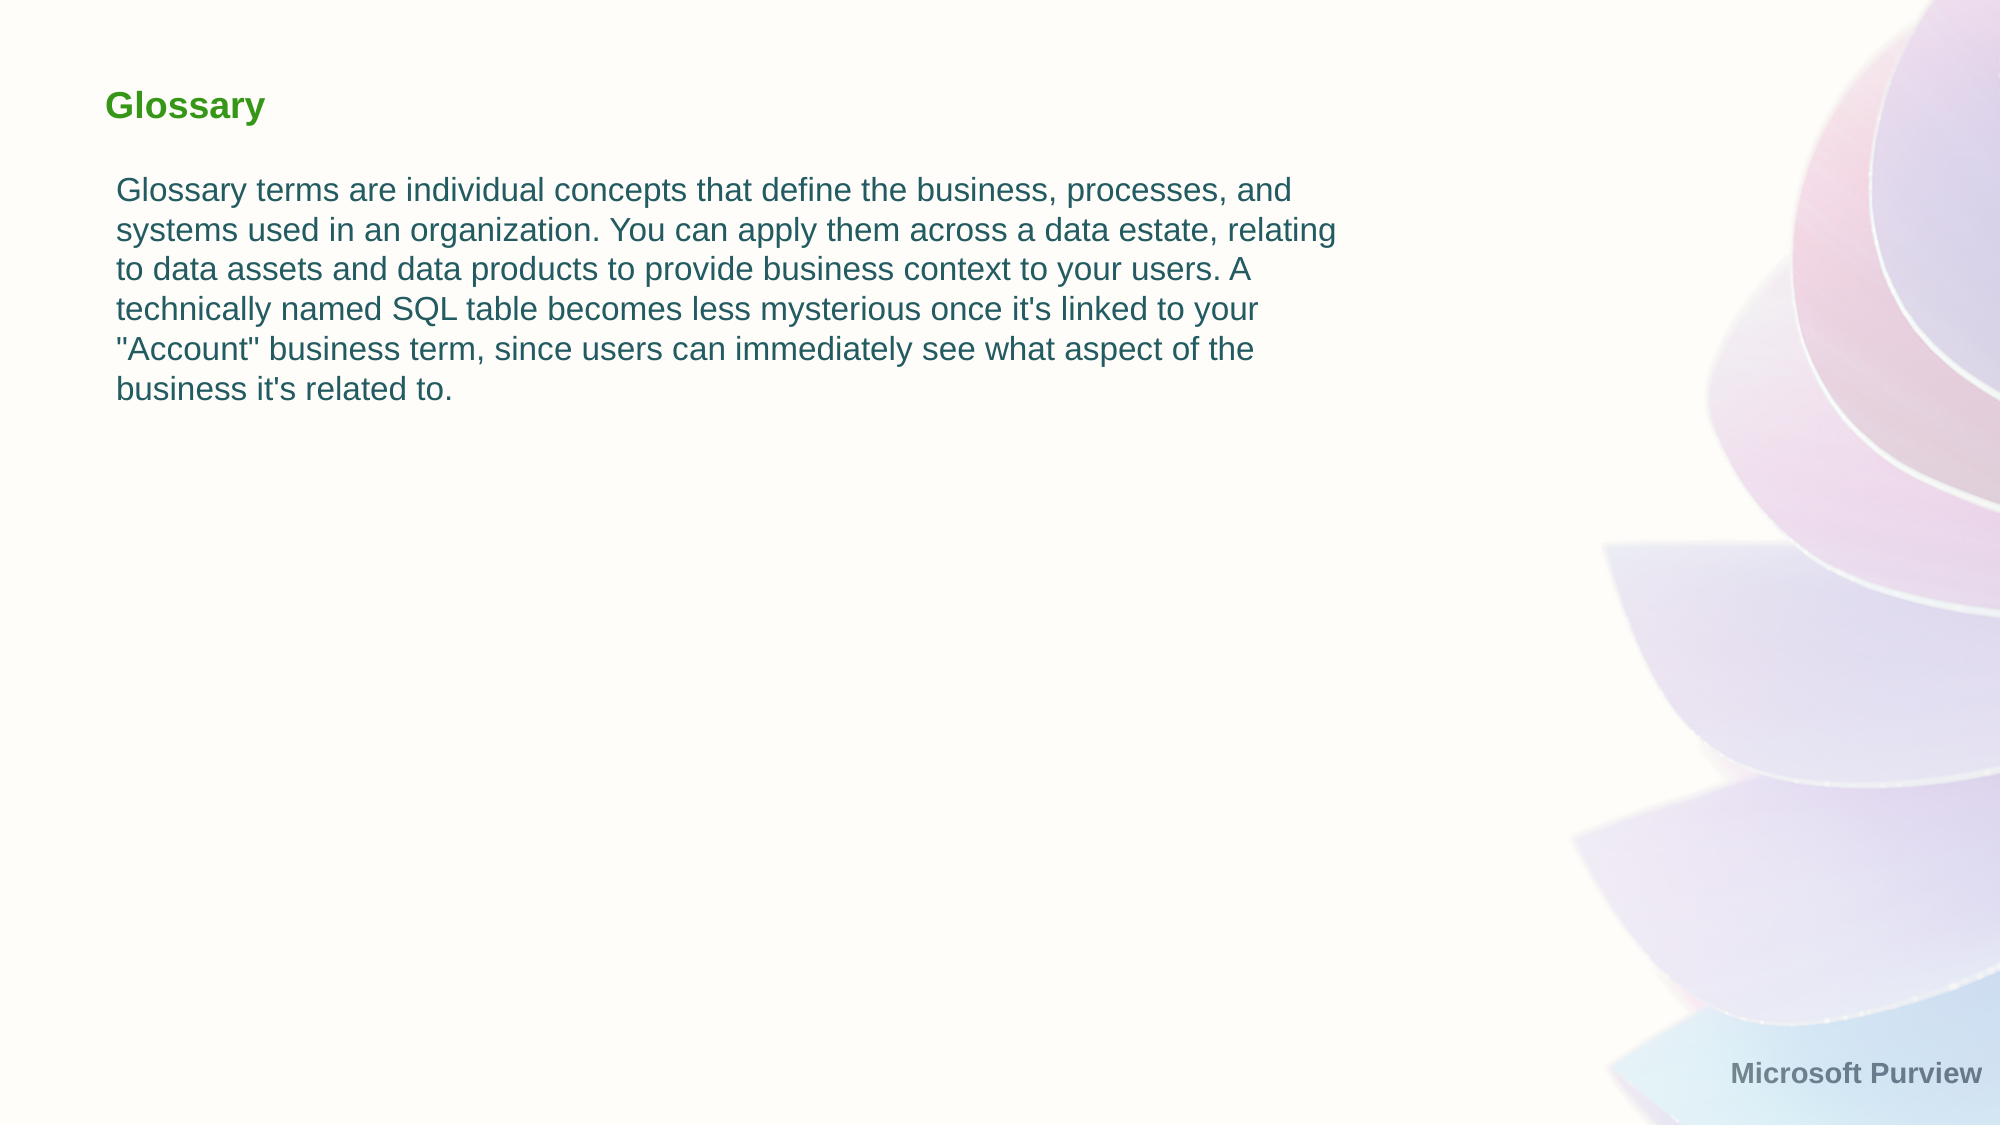

Glossary
Glossary terms are individual concepts that define the business, processes, and systems used in an organization. You can apply them across a data estate, relating to data assets and data products to provide business context to your users. A technically named SQL table becomes less mysterious once it's linked to your "Account" business term, since users can immediately see what aspect of the business it's related to.